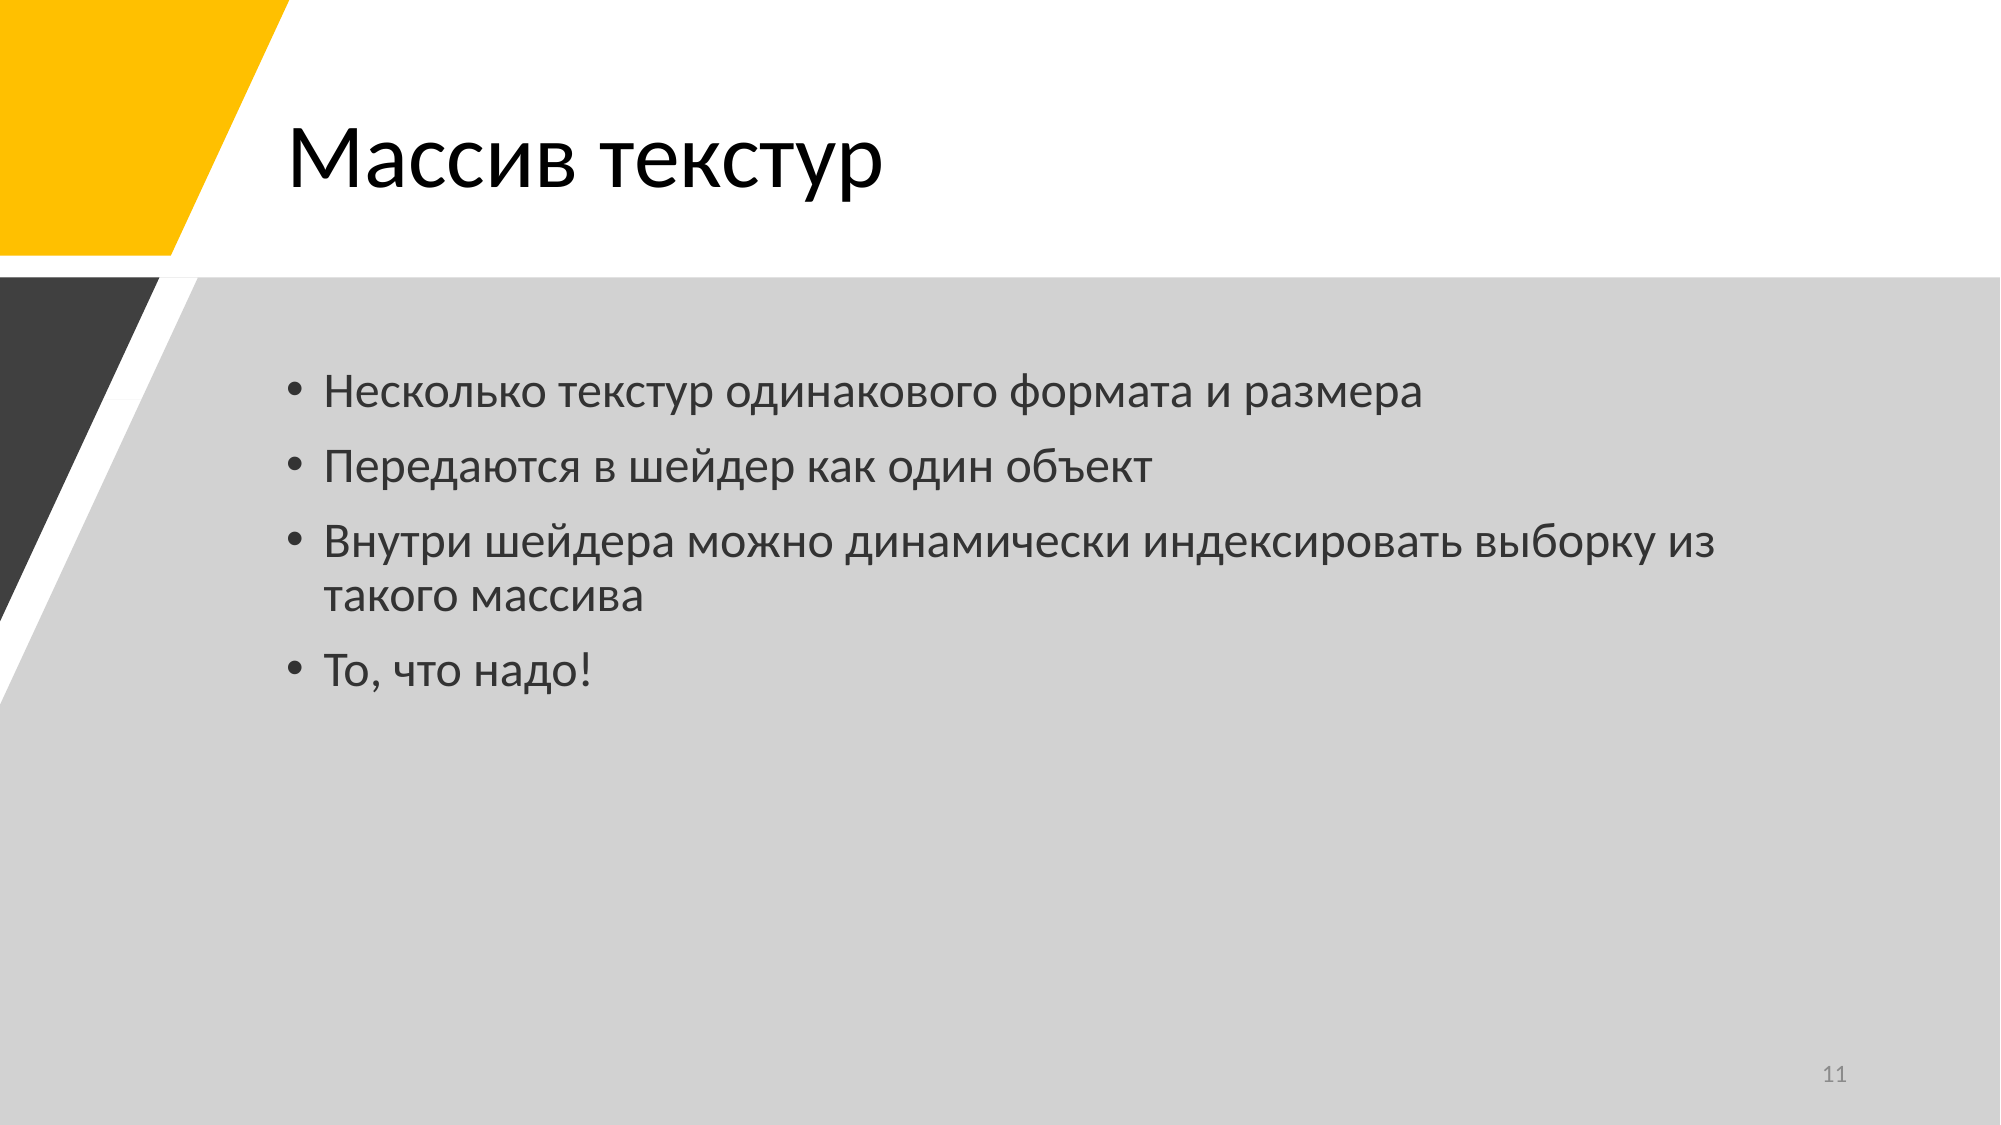

# Массив текстур

Несколько текстур одинакового формата и размера
Передаются в шейдер как один объект
Внутри шейдера можно динамически индексировать выборку из такого массива
То, что надо!
11